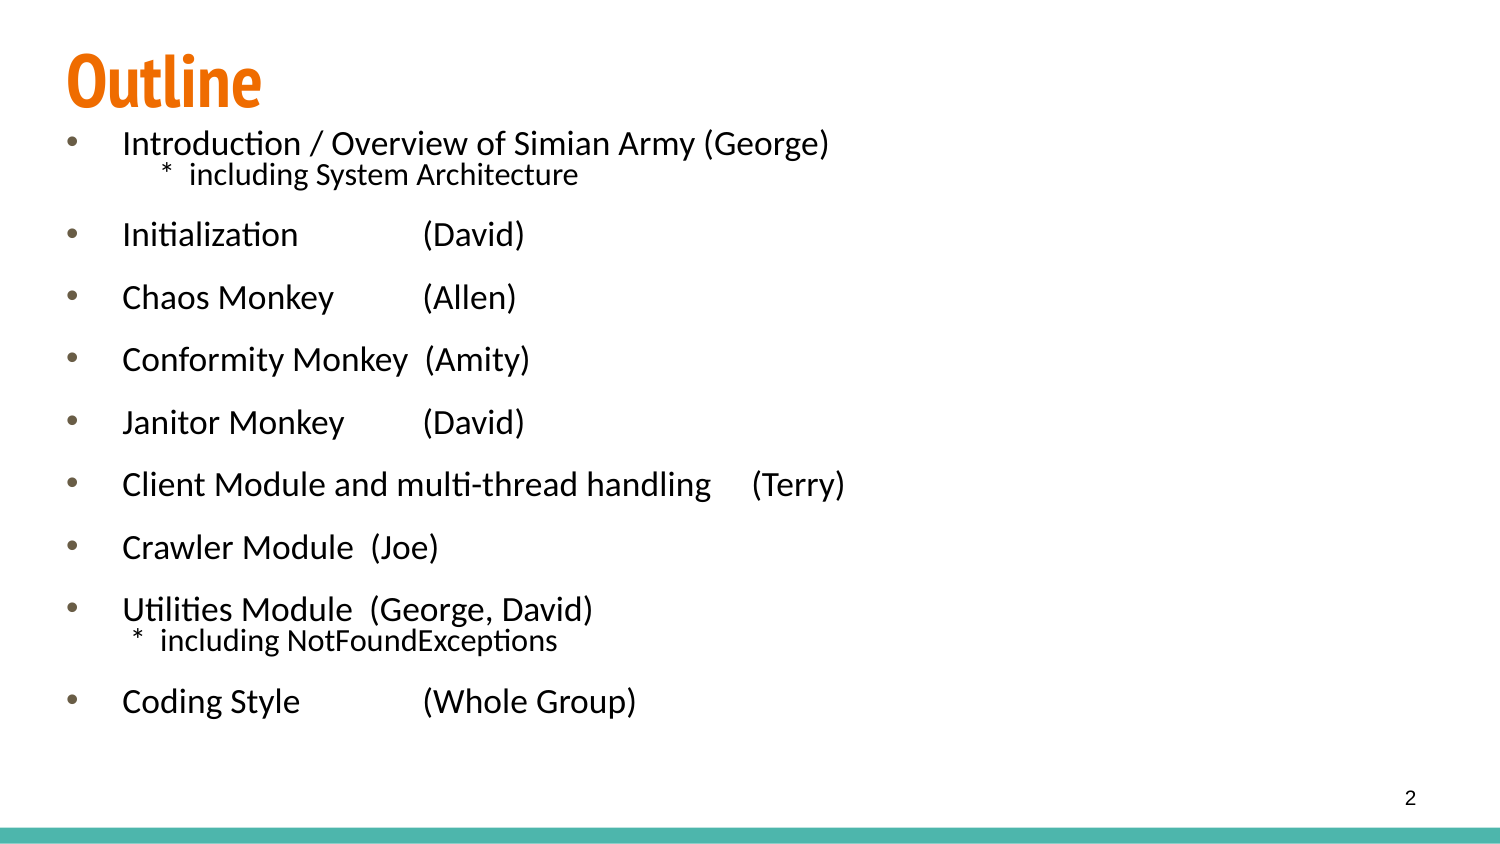

# Outline
Introduction / Overview of Simian Army (George)
     *  including System Architecture
Initialization	(David)
Chaos Monkey	(Allen)
Conformity Monkey  (Amity)
Janitor Monkey	(David)
Client Module and multi-thread handling     (Terry)
Crawler Module  (Joe)
Utilities Module  (George, David)
 *  including NotFoundExceptions
Coding Style 	(Whole Group)
2